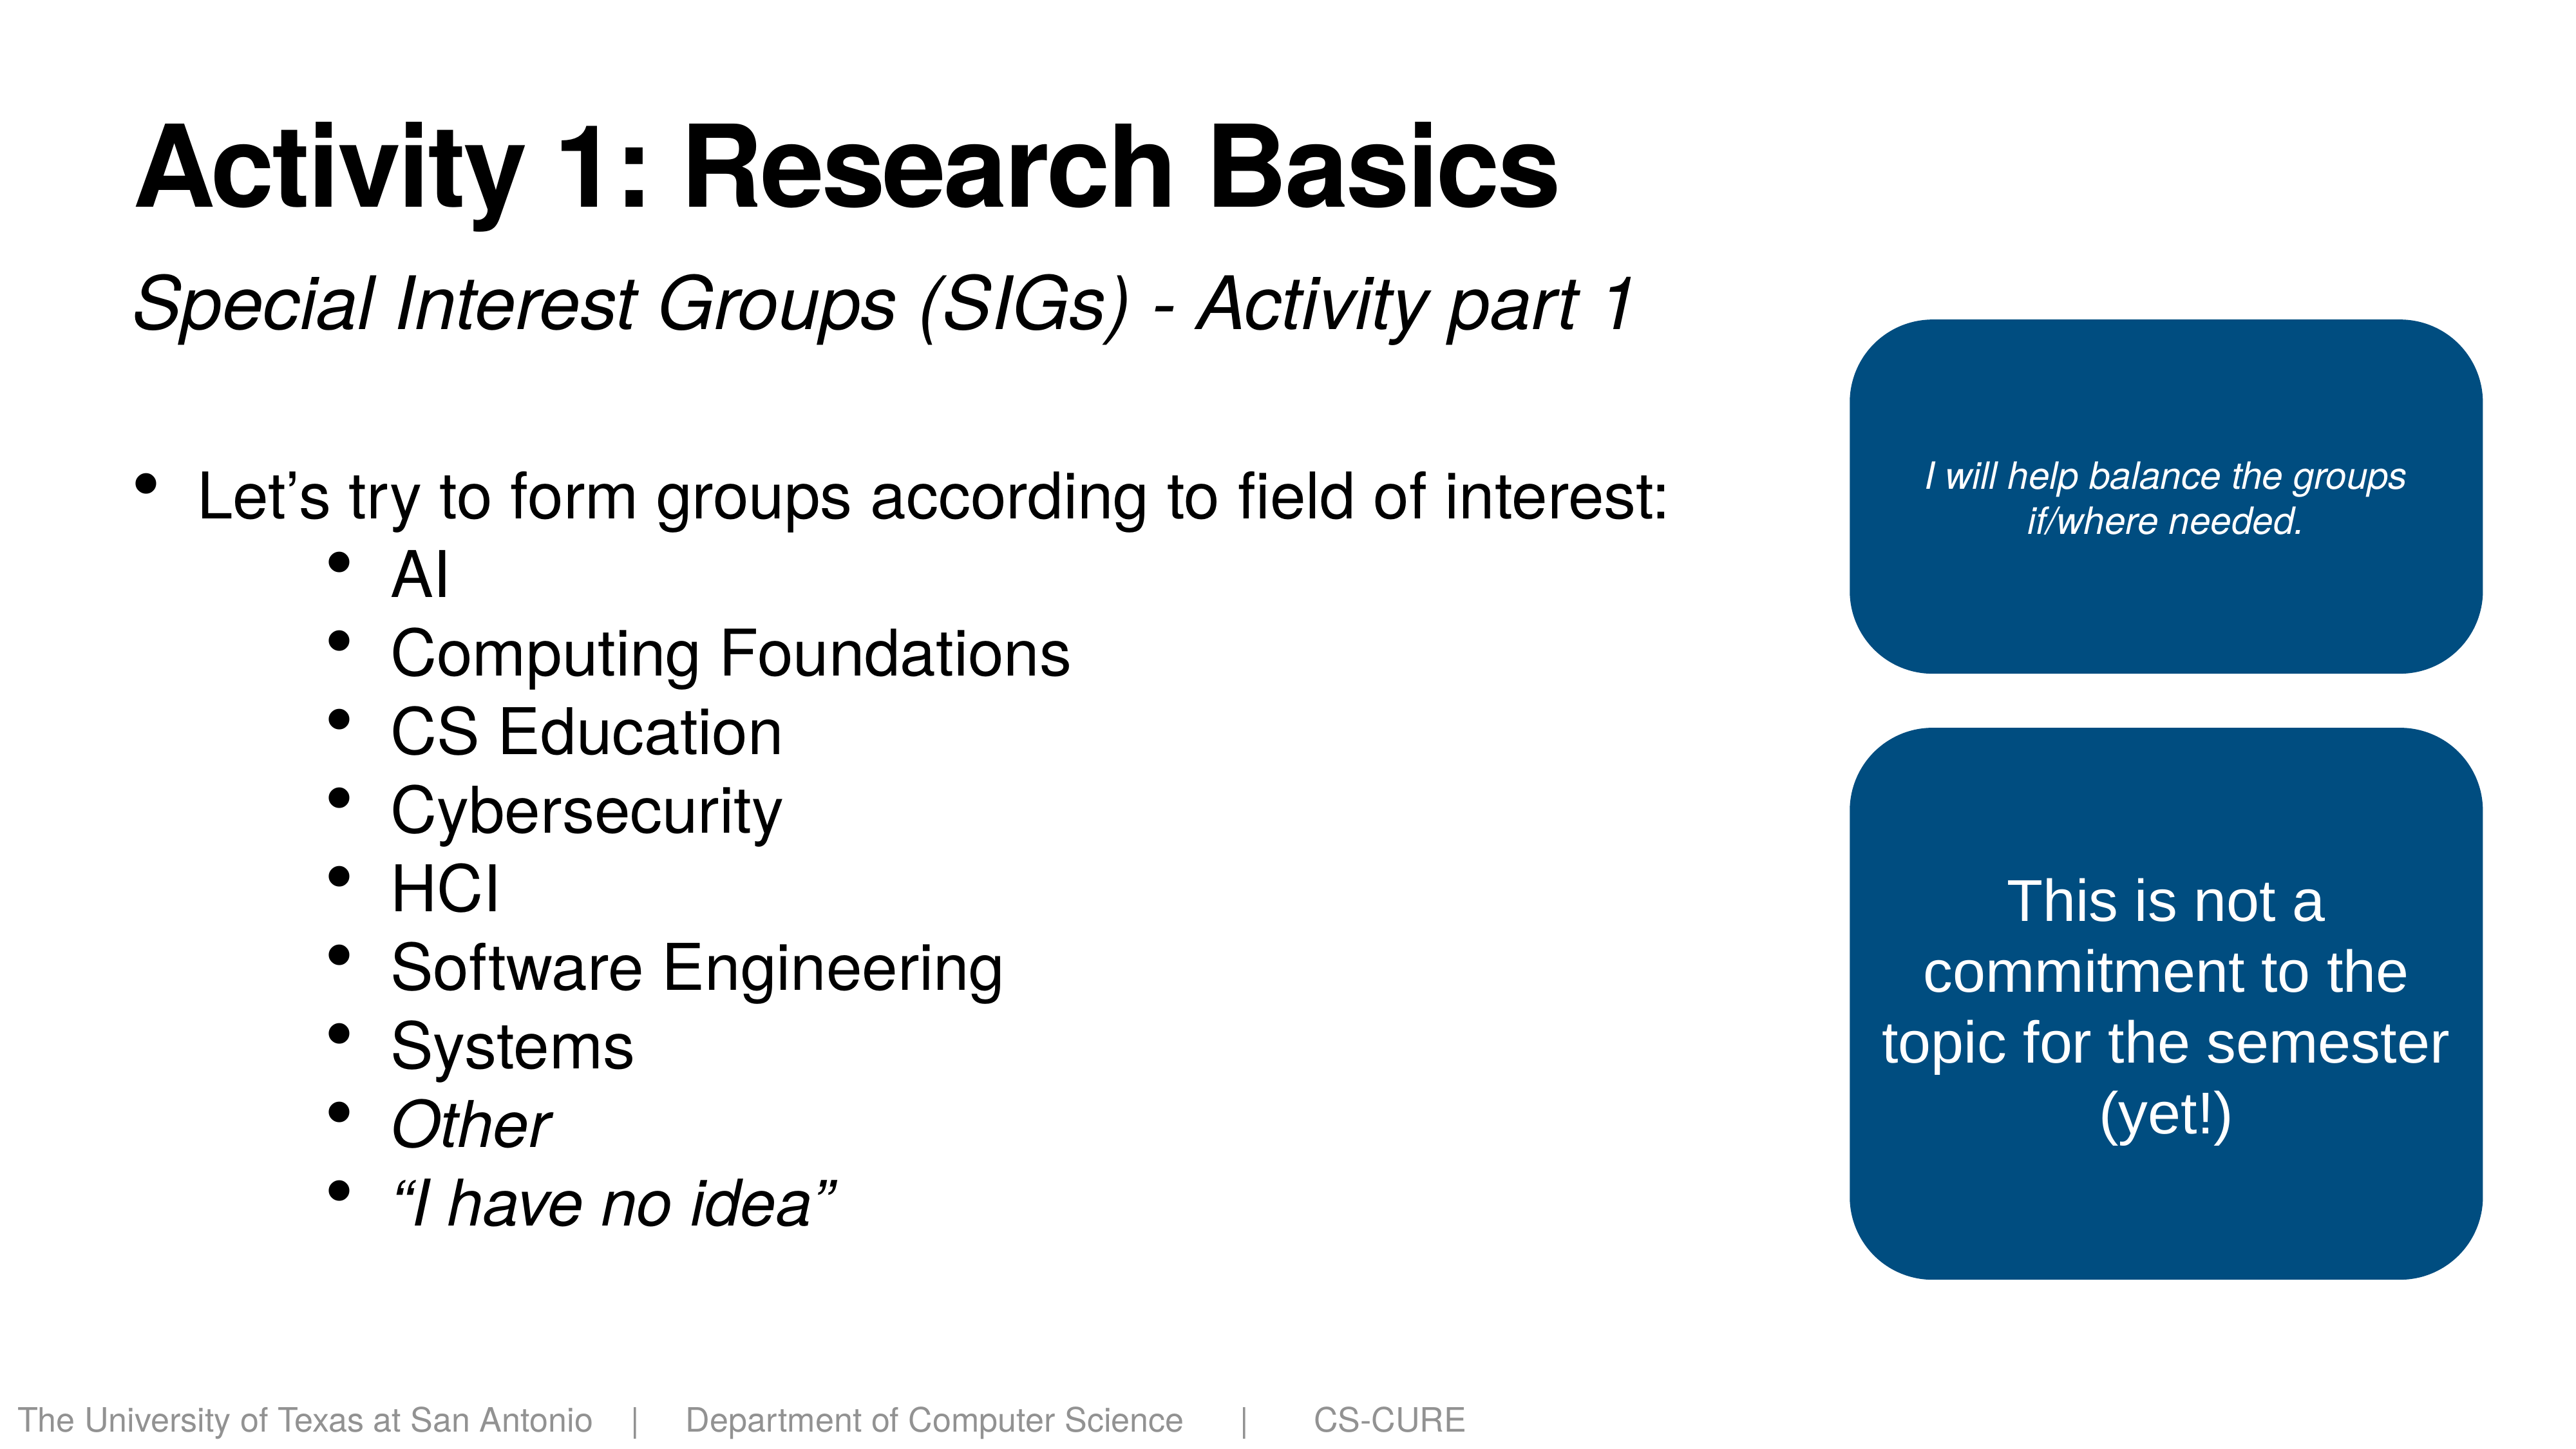

# Activity 1: Research Basics
Special Interest Groups (SIGs) - Activity part 1
I will help balance the groups if/where needed.
Let’s try to form groups according to field of interest:
AI
Computing Foundations
CS Education
Cybersecurity
HCI
Software Engineering
Systems
Other
“I have no idea”
This is not a commitment to the topic for the semester (yet!)
39